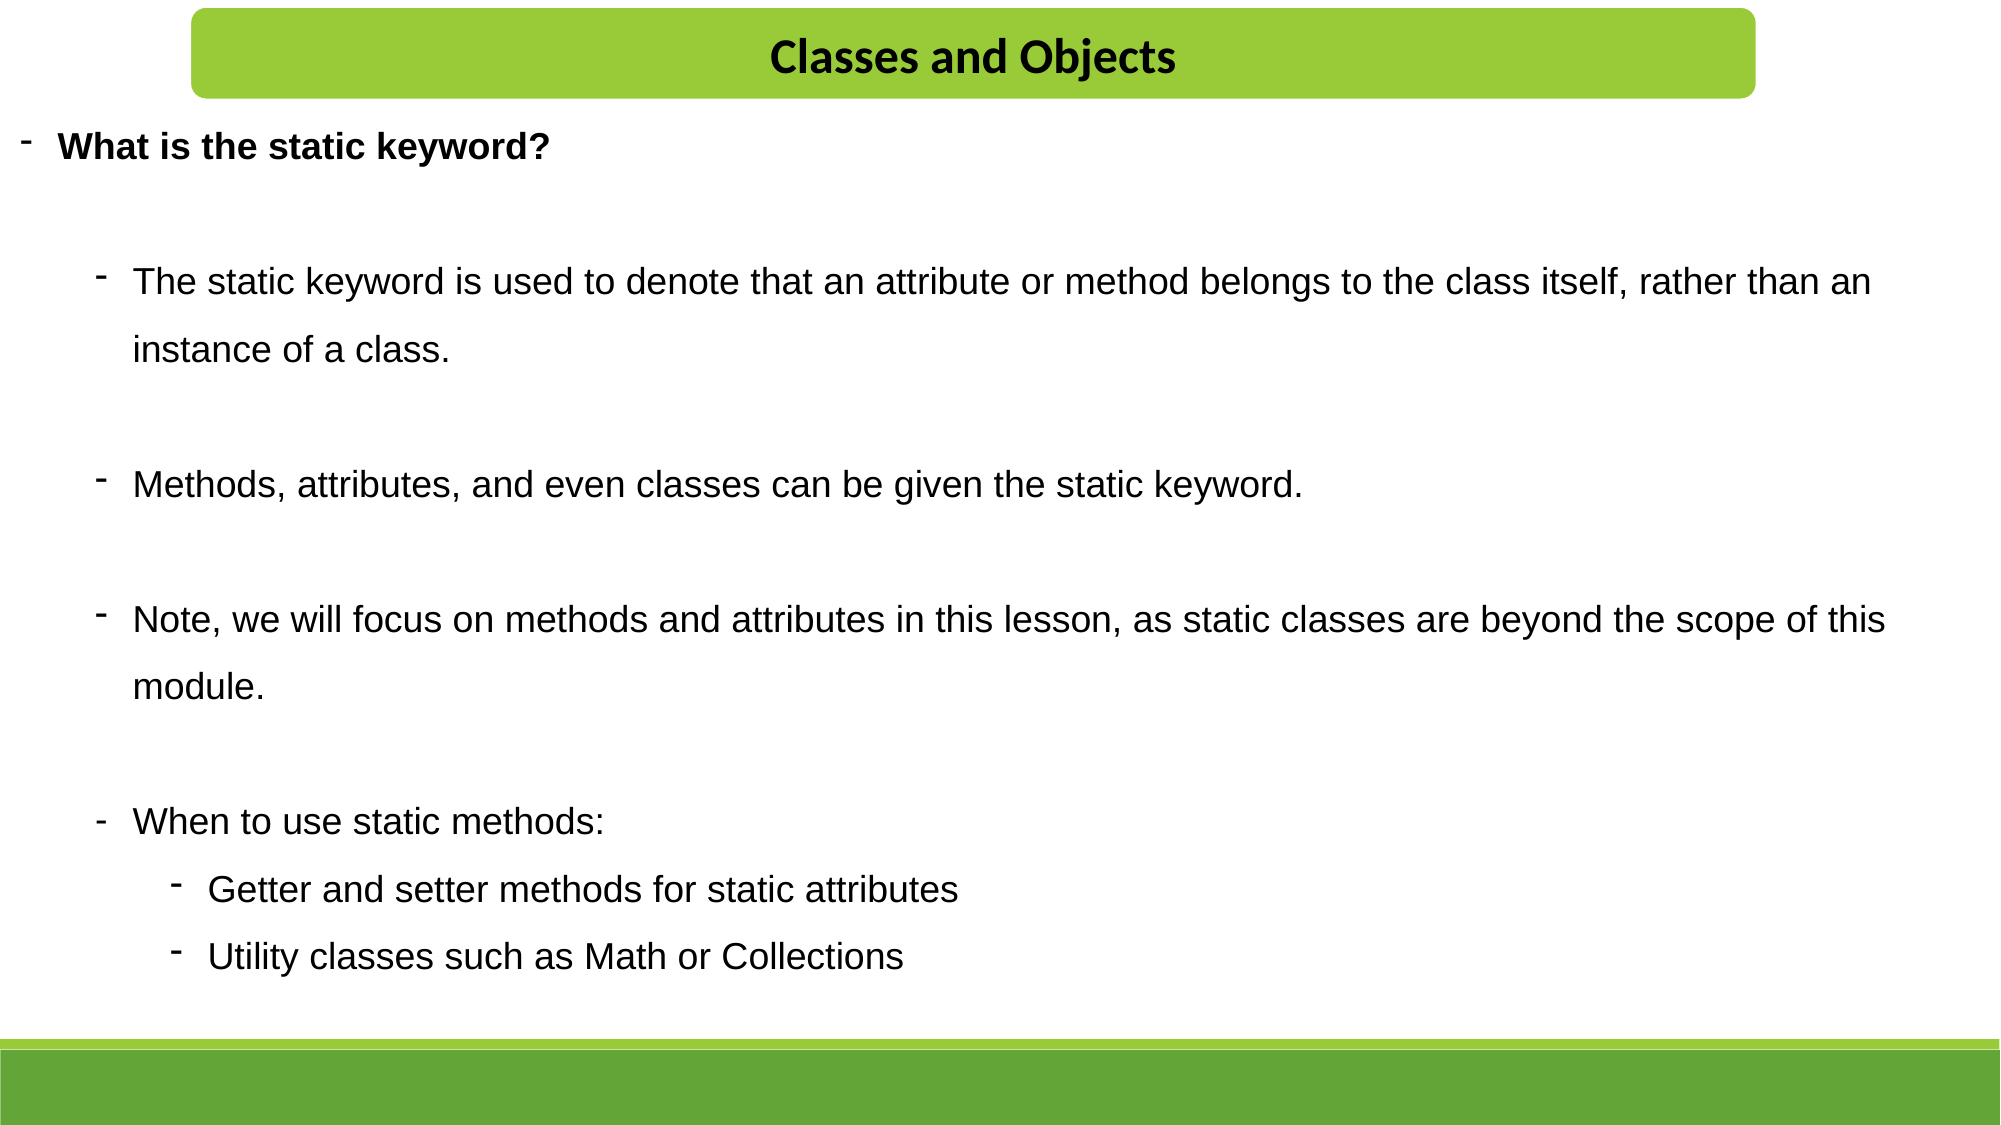

Classes and Objects
What is the static keyword?

The static keyword is used to denote that an attribute or method belongs to the class itself, rather than an instance of a class.

Methods, attributes, and even classes can be given the static keyword.

Note, we will focus on methods and attributes in this lesson, as static classes are beyond the scope of this module.

When to use static methods:
Getter and setter methods for static attributes
Utility classes such as Math or Collections

12